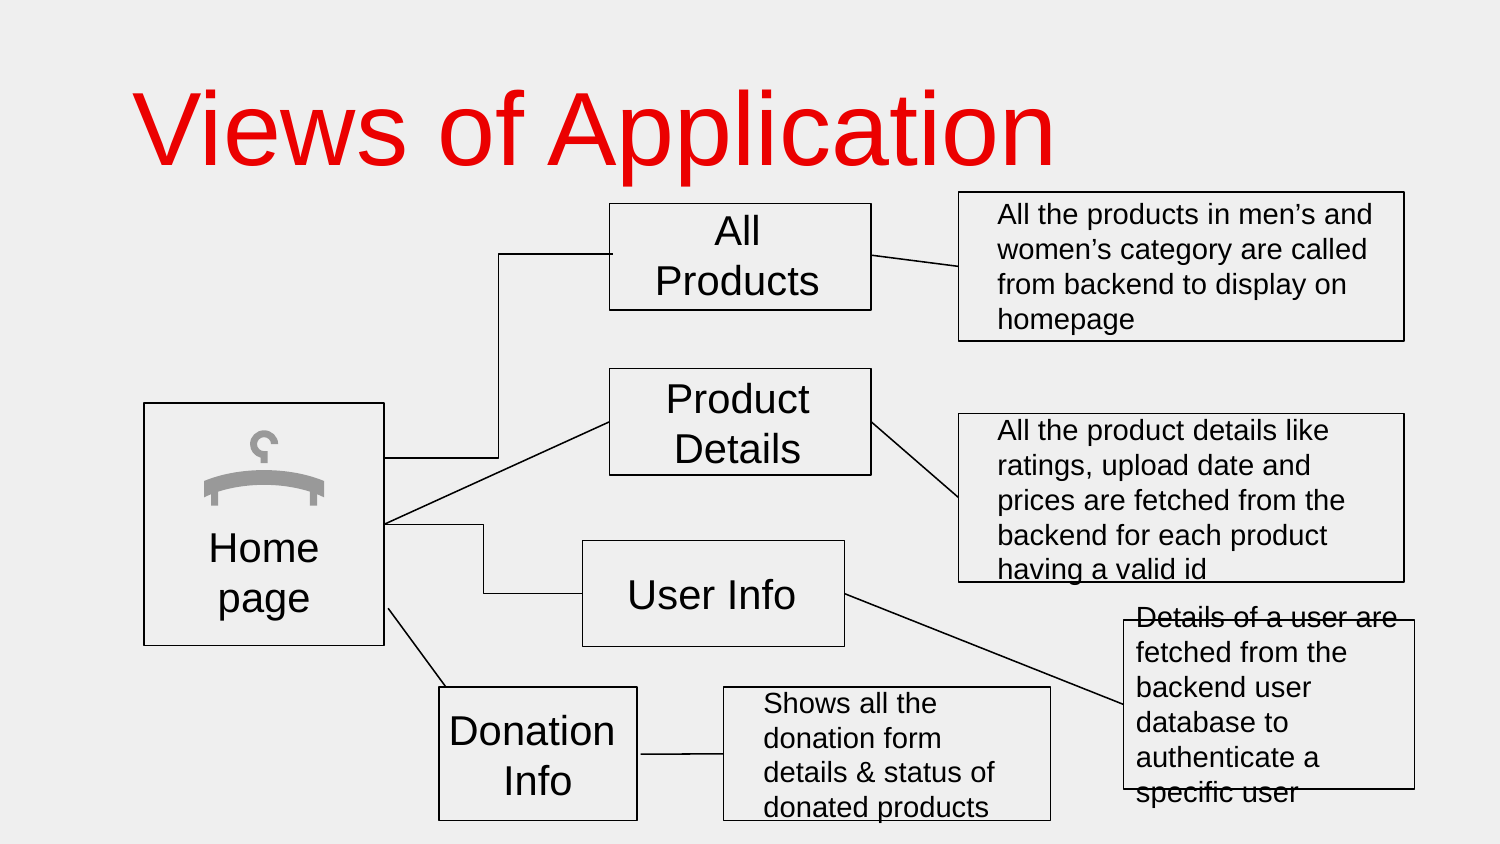

# Views of Application

All the products in men’s and women’s category are called from backend to display on homepage
All Products
Product
Details

All the product details like ratings, upload date and prices are fetched from the backend for each product having a valid id
Home page
User Info
Details of a user are fetched from the backend user database to authenticate a specific user

Shows all the donation form details & status of donated products
Donation
Info